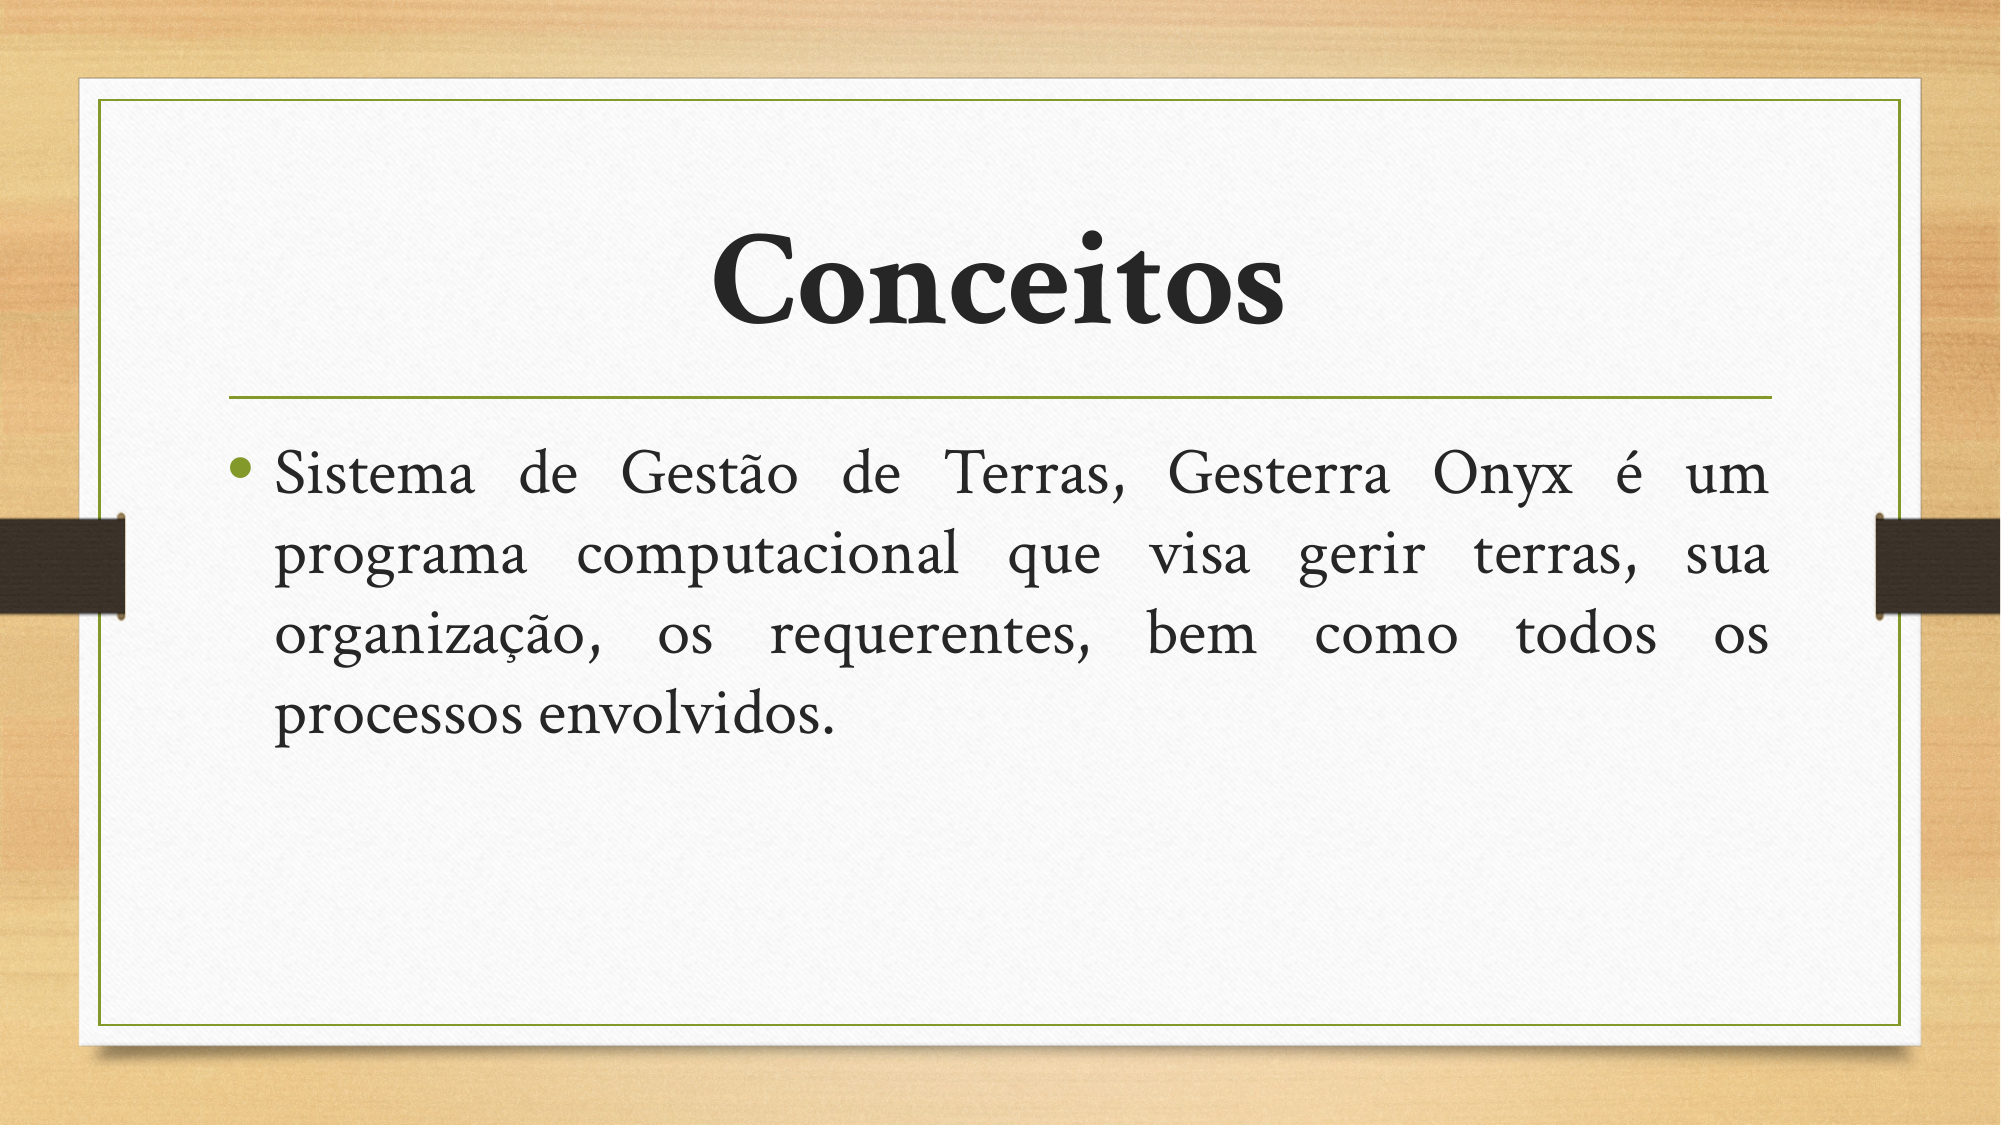

# Conceitos
Sistema de Gestão de Terras, Gesterra Onyx é um programa computacional que visa gerir terras, sua organização, os requerentes, bem como todos os processos envolvidos.